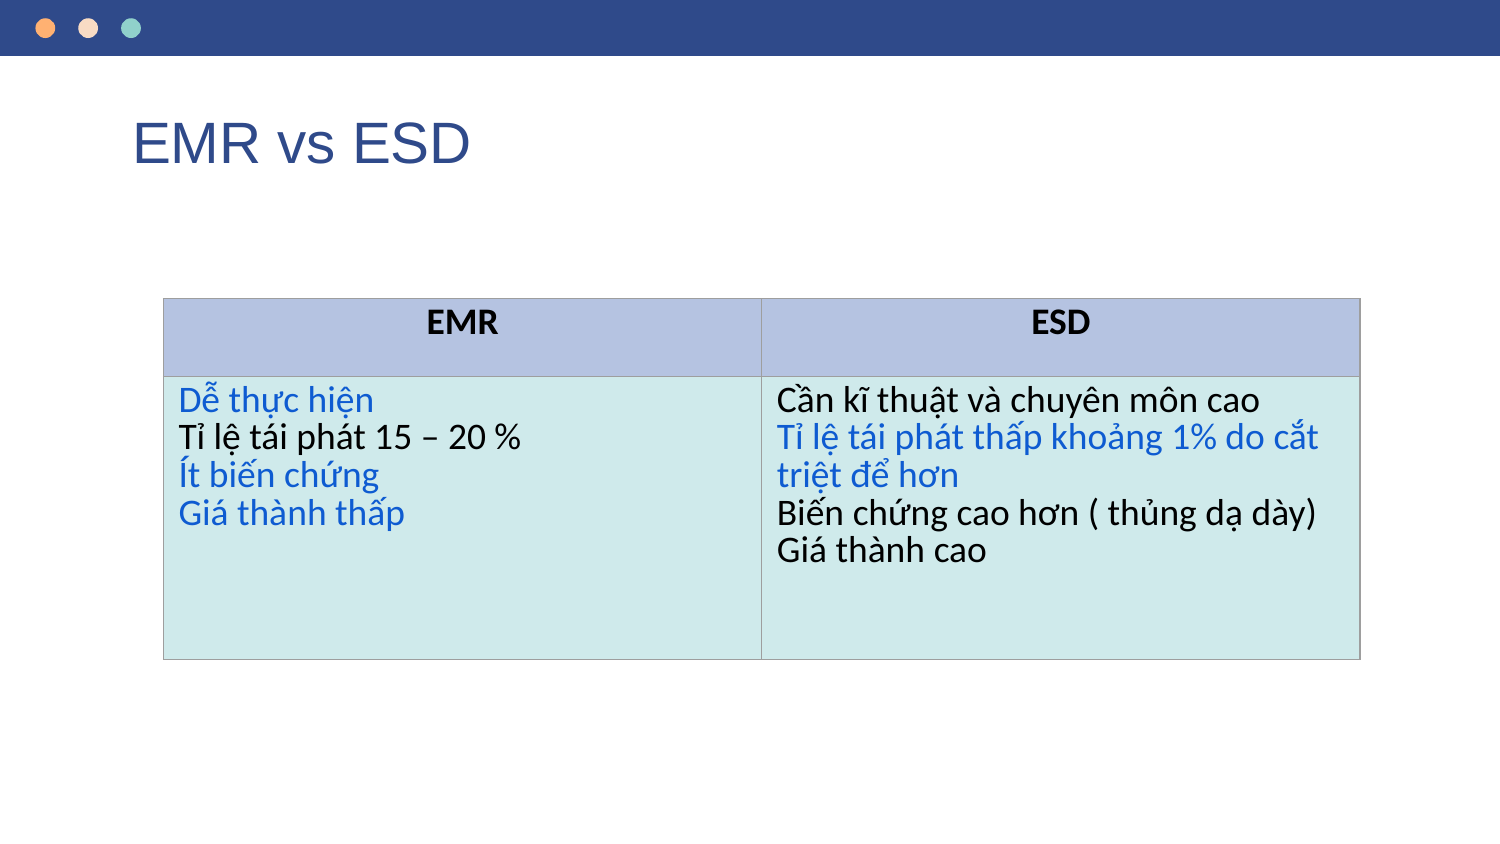

# EMR vs ESD
| EMR | ESD |
| --- | --- |
| Dễ thực hiện Tỉ lệ tái phát 15 – 20 % Ít biến chứng Giá thành thấp | Cần kĩ thuật và chuyên môn cao Tỉ lệ tái phát thấp khoảng 1% do cắt triệt để hơn Biến chứng cao hơn ( thủng dạ dày) Giá thành cao |